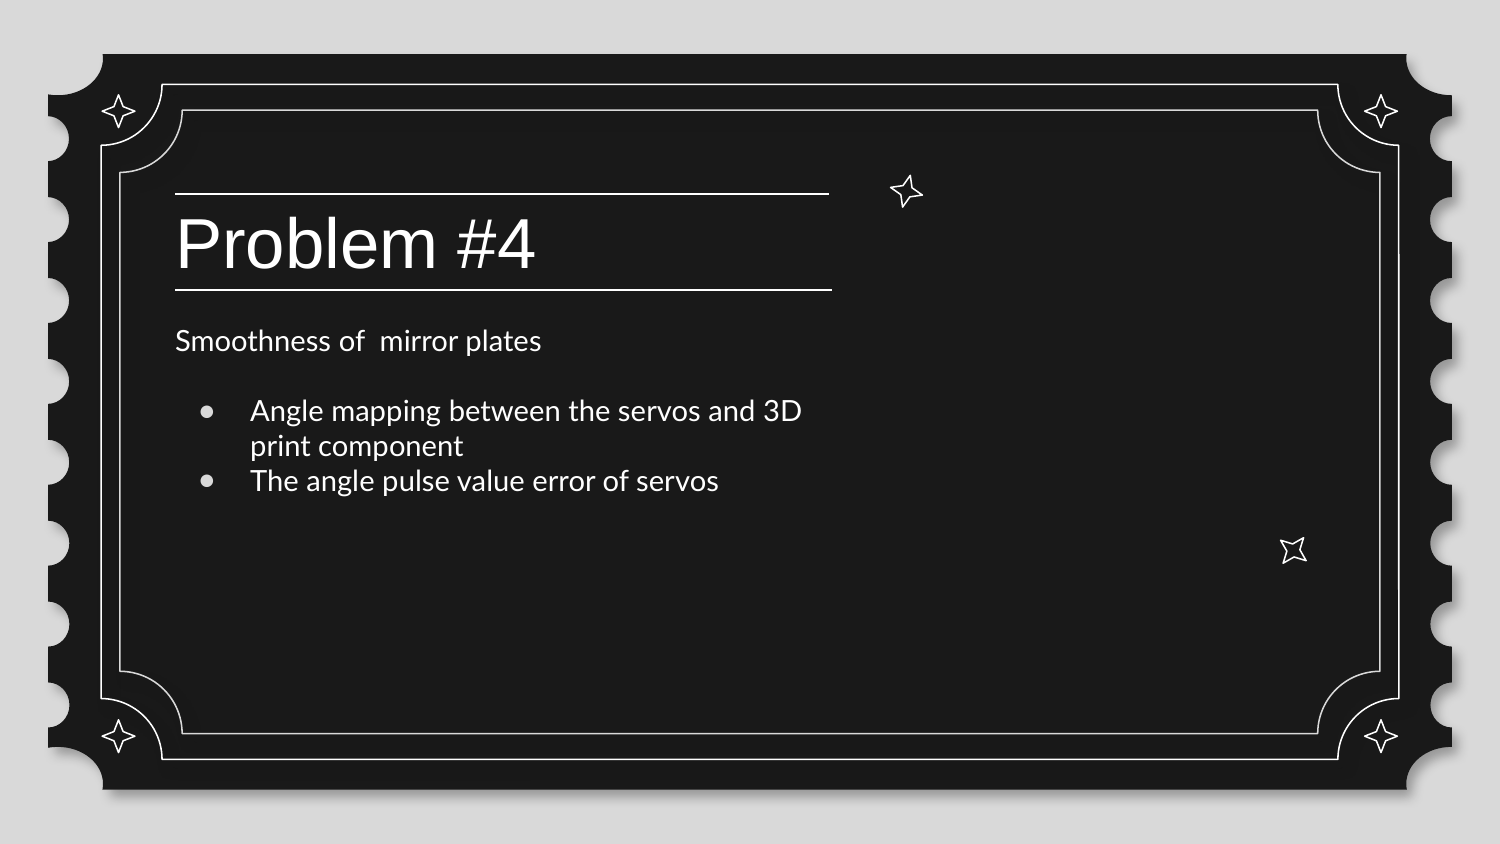

# Problem #4
Smoothness of  mirror plates

Angle mapping between the servos and 3D print component
The angle pulse value error of servos